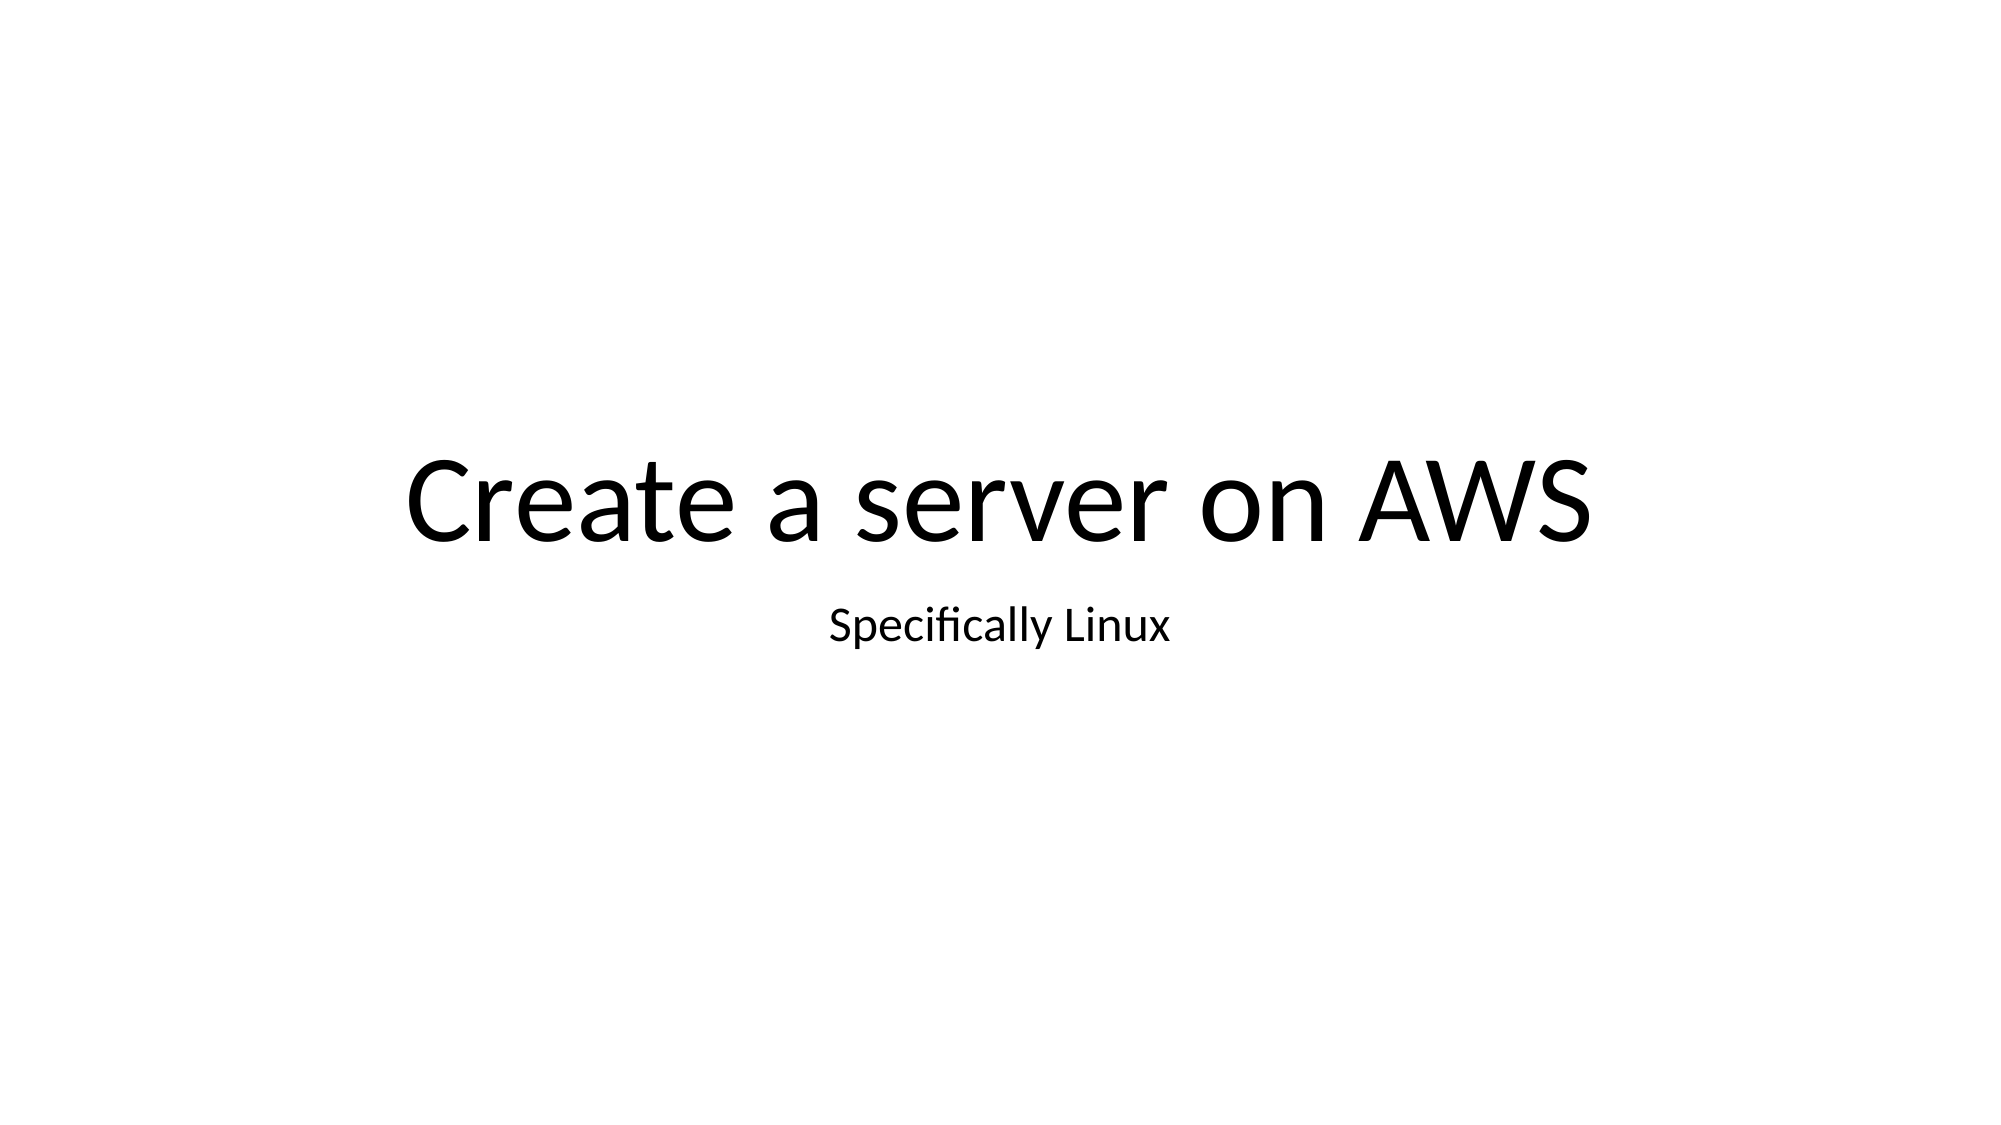

# Create a server on AWS
Specifically Linux